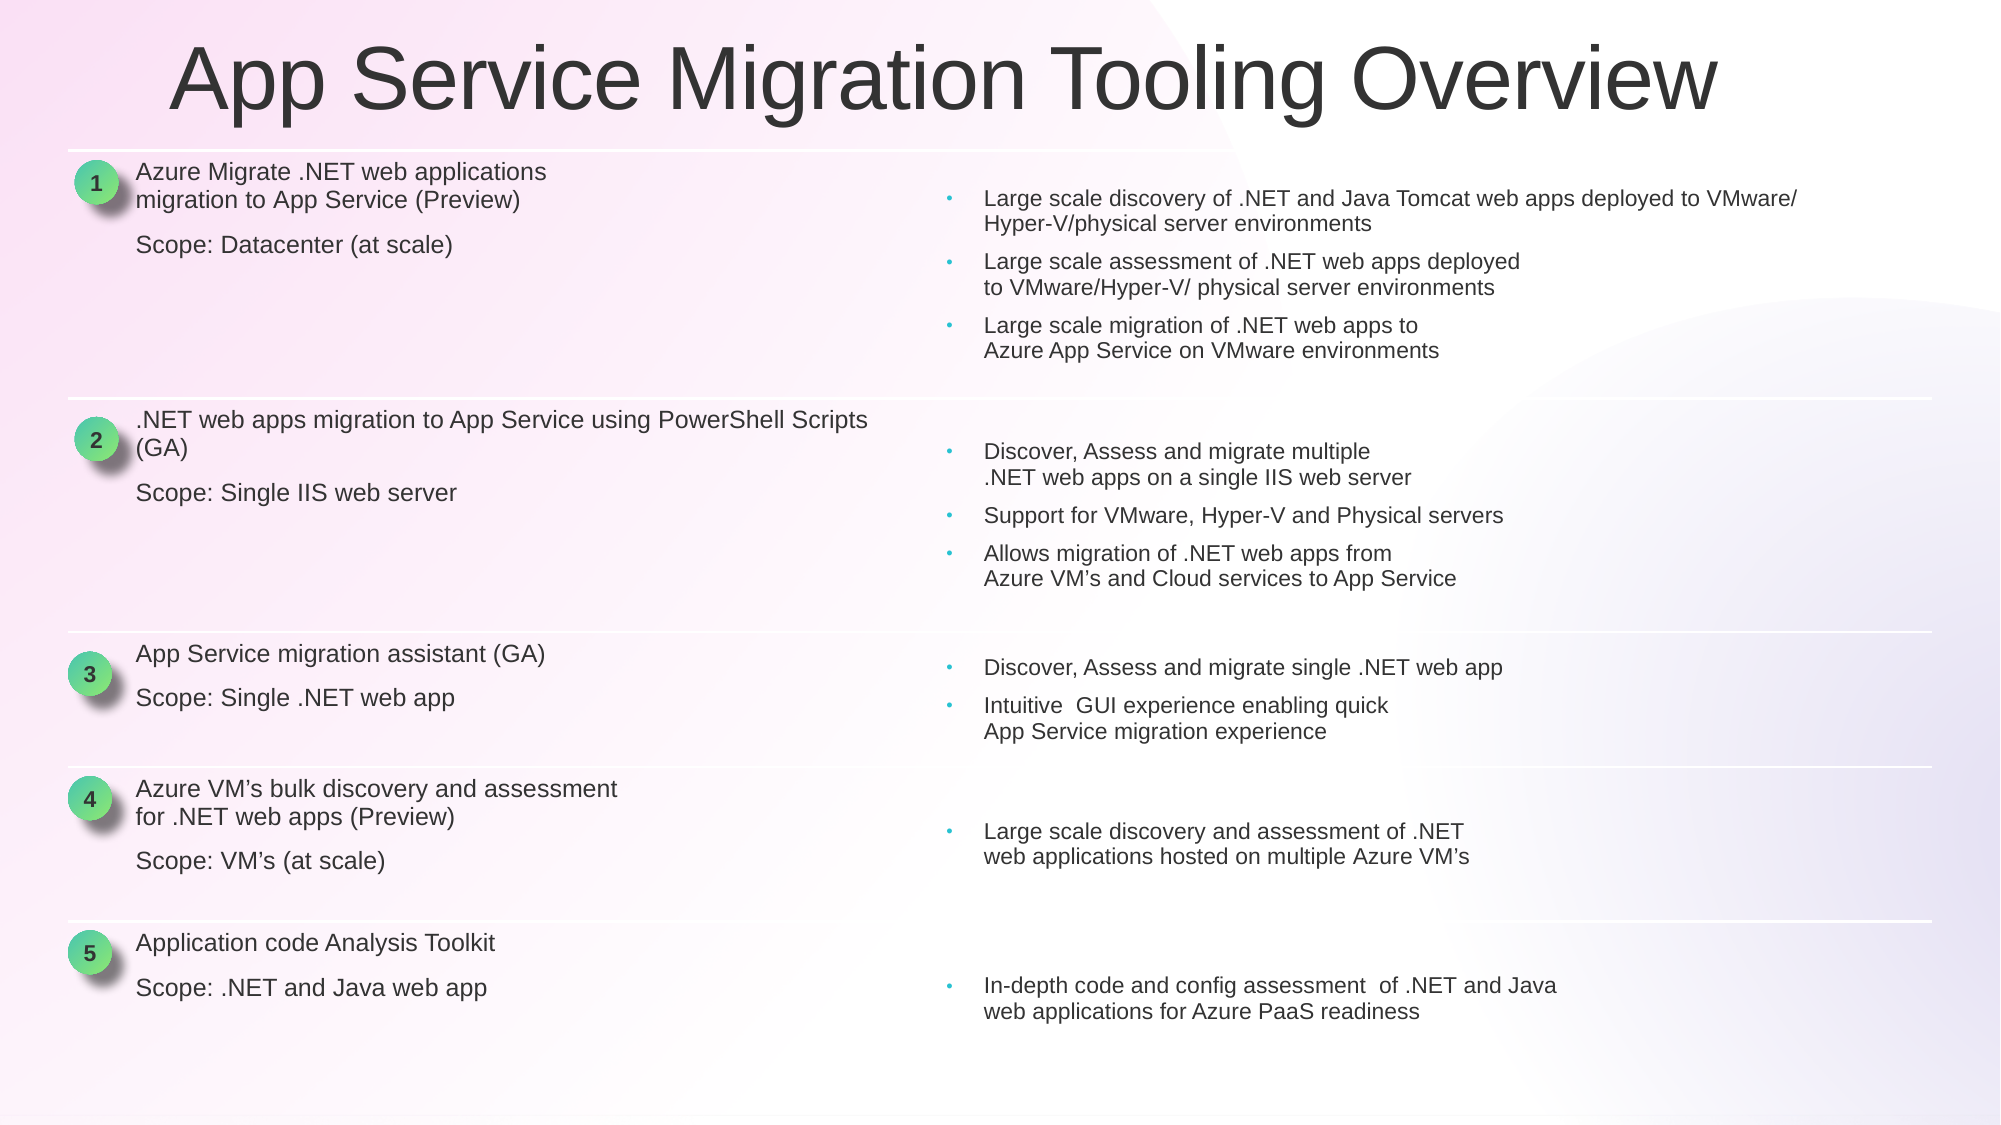

App Service Migration Tooling Overview
| Azure Migrate .NET web applications migration to App Service (Preview)​ Scope: Datacenter (at scale)​ | Large scale discovery of .NET and Java Tomcat web apps deployed to VMware/ Hyper-V/physical server environments​ Large scale assessment of .NET web apps deployed to VMware/Hyper-V/ physical server environments​ Large scale migration of .NET web apps to  Azure App Service​ on VMware environments |
| --- | --- |
| .NET web apps migration to App Service using PowerShell Scripts (GA)​ Scope: Single IIS web server​ | Discover, Assess and migrate multiple  .NET web apps on a single IIS web server​ Support for VMware, Hyper-V and Physical servers​ Allows migration of .NET web apps from Azure VM’s and Cloud services to App Service |
| App Service migration assistant (GA)​ Scope: Single .NET web app​ | Discover, Assess and migrate single .NET web app​ Intuitive  GUI experience enabling quick App Service migration experience |
| Azure VM’s bulk discovery and assessment for .NET web apps (Preview)​ Scope: VM’s​ (at scale) | Large scale discovery and assessment of .NET  web applications hosted on multiple Azure VM’s​ |
| Application code Analysis Toolkit Scope: .NET and Java web app​ | In-depth code and config assessment  of .NET and Java web applications for Azure PaaS readiness ​ |
1
2
3
4
5